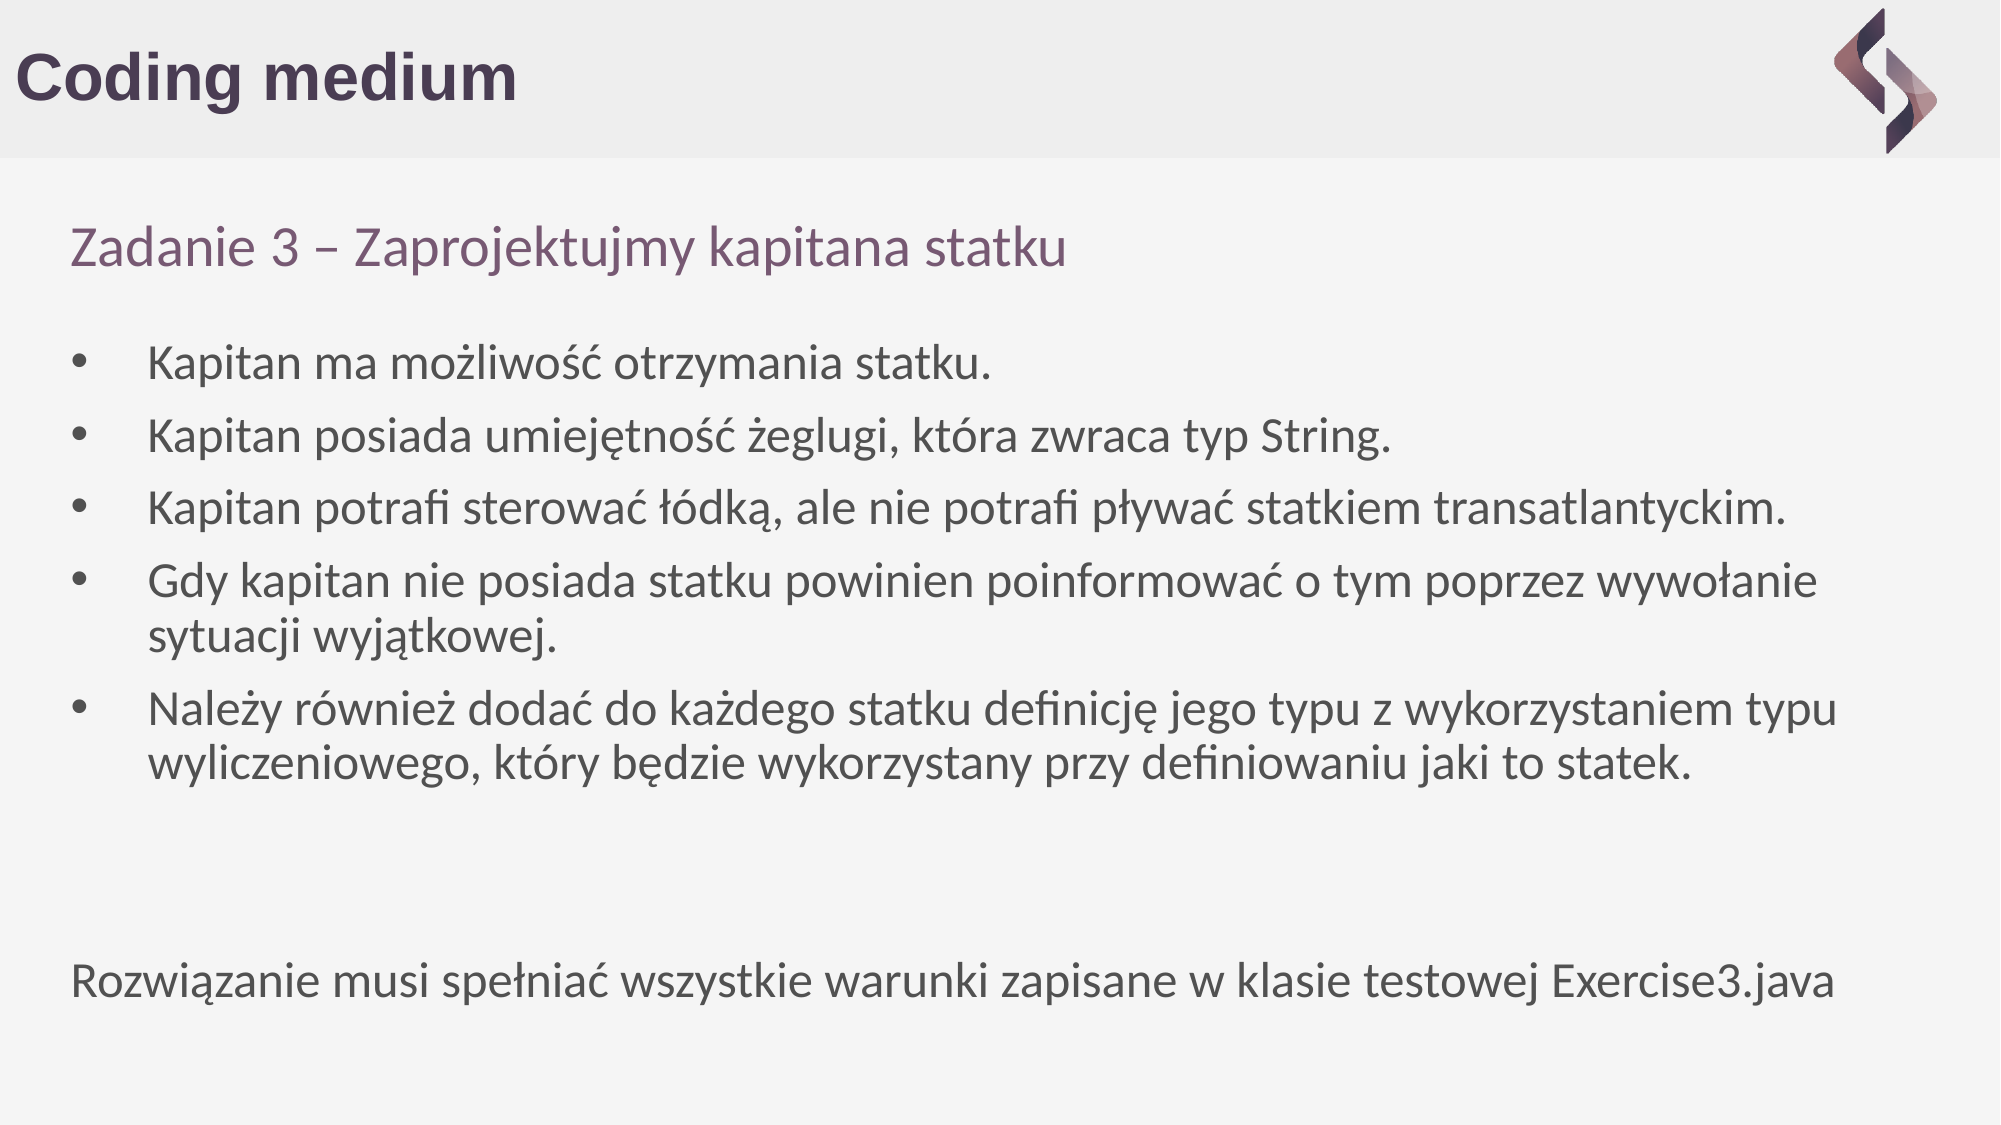

# Coding medium
Zadanie 3 – Zaprojektujmy kapitana statku
Kapitan ma możliwość otrzymania statku.
Kapitan posiada umiejętność żeglugi, która zwraca typ String.
Kapitan potrafi sterować łódką, ale nie potrafi pływać statkiem transatlantyckim.
Gdy kapitan nie posiada statku powinien poinformować o tym poprzez wywołanie sytuacji wyjątkowej.
Należy również dodać do każdego statku definicję jego typu z wykorzystaniem typu wyliczeniowego, który będzie wykorzystany przy definiowaniu jaki to statek.

Rozwiązanie musi spełniać wszystkie warunki zapisane w klasie testowej Exercise3.java